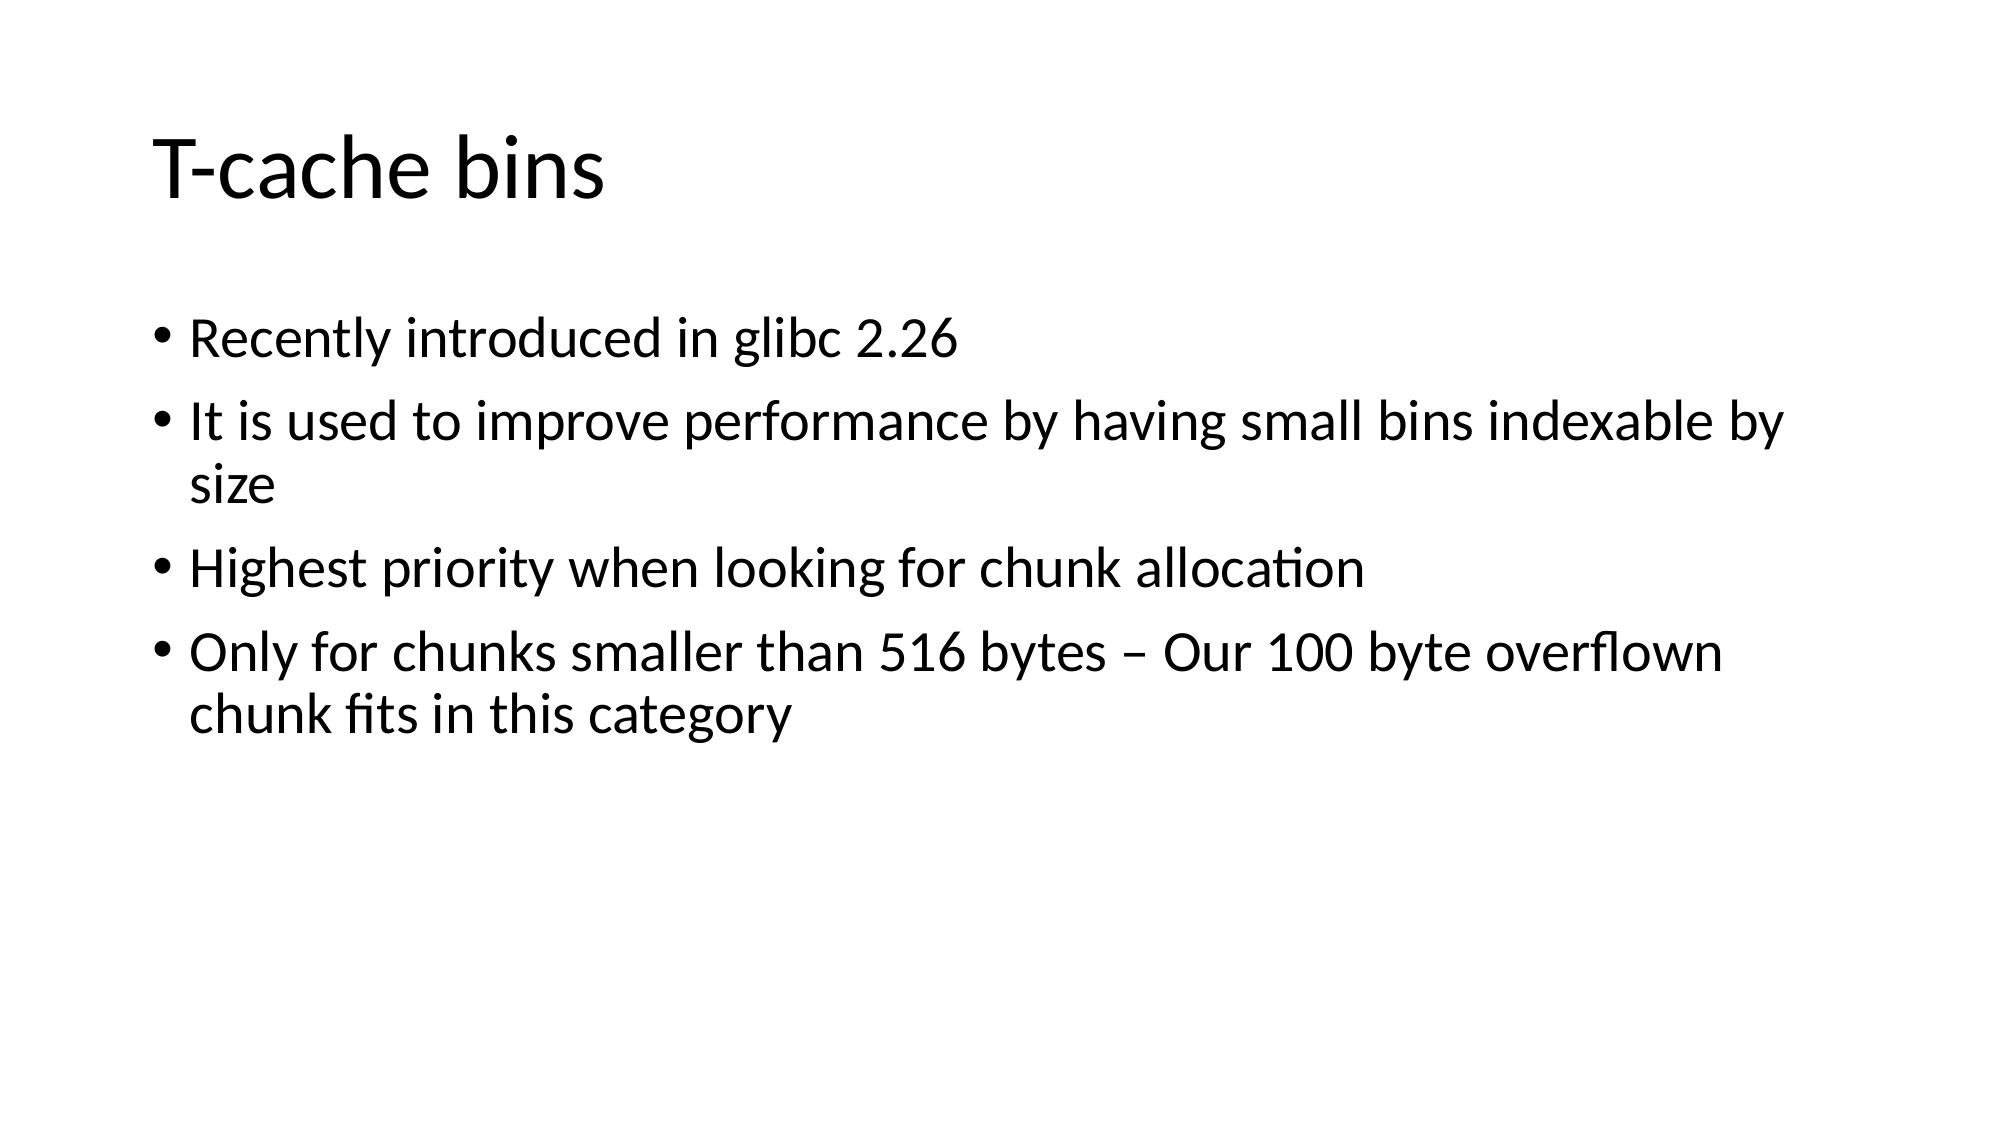

# T-cache bins
Recently introduced in glibc 2.26
It is used to improve performance by having small bins indexable by size
Highest priority when looking for chunk allocation
Only for chunks smaller than 516 bytes – Our 100 byte overflown chunk fits in this category